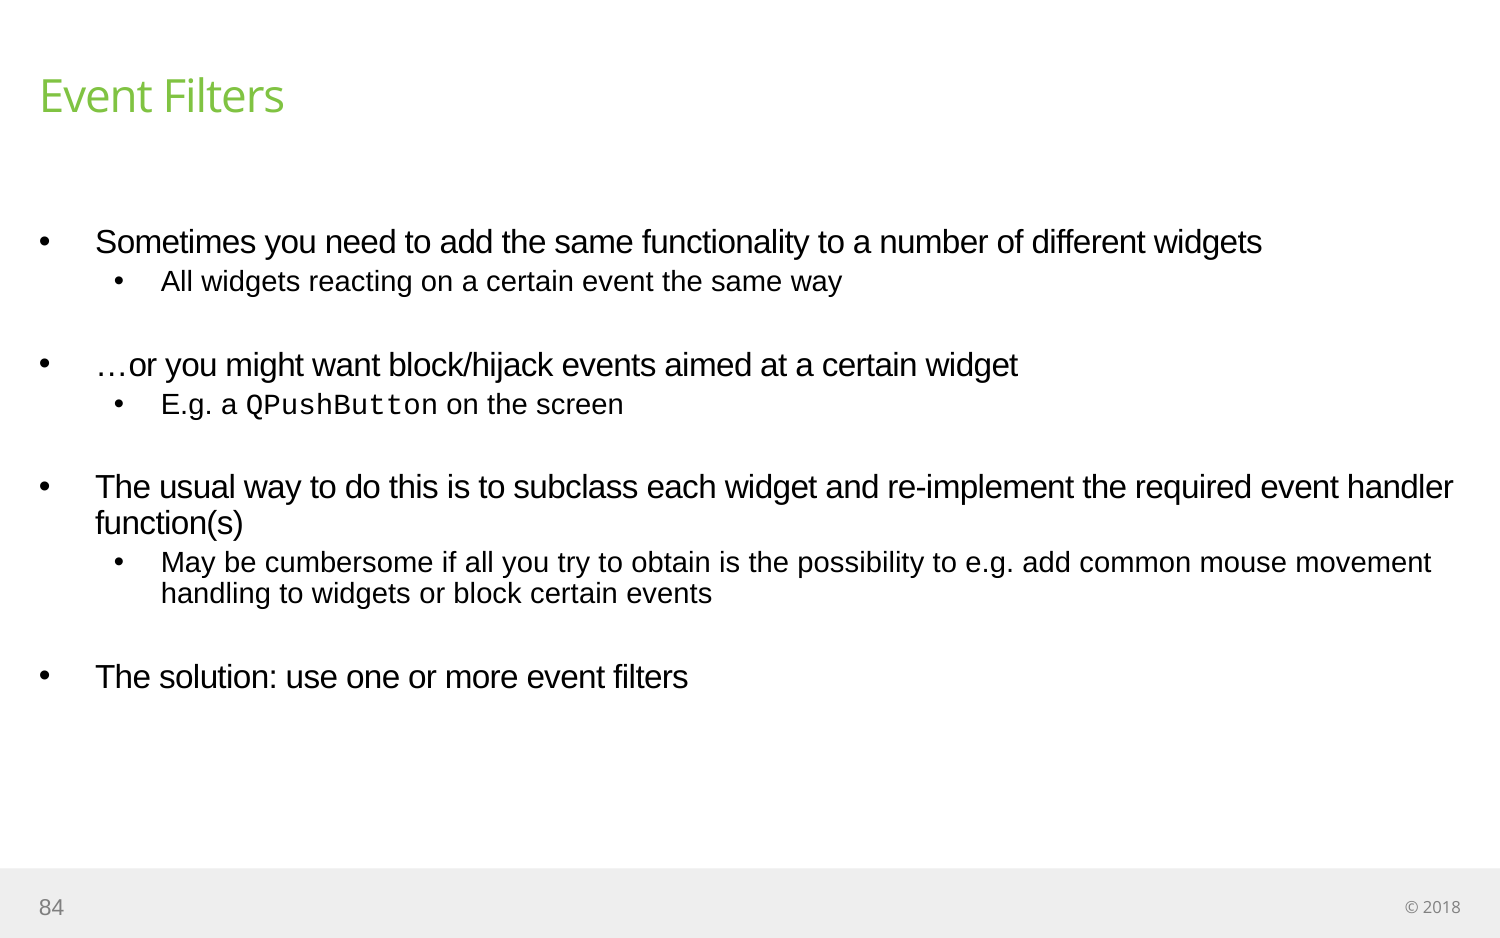

# Event Filters
Sometimes you need to add the same functionality to a number of different widgets
All widgets reacting on a certain event the same way

…or you might want block/hijack events aimed at a certain widget
E.g. a QPushButton on the screen

The usual way to do this is to subclass each widget and re-implement the required event handler function(s)
May be cumbersome if all you try to obtain is the possibility to e.g. add common mouse movement handling to widgets or block certain events

The solution: use one or more event filters

84
© 2018